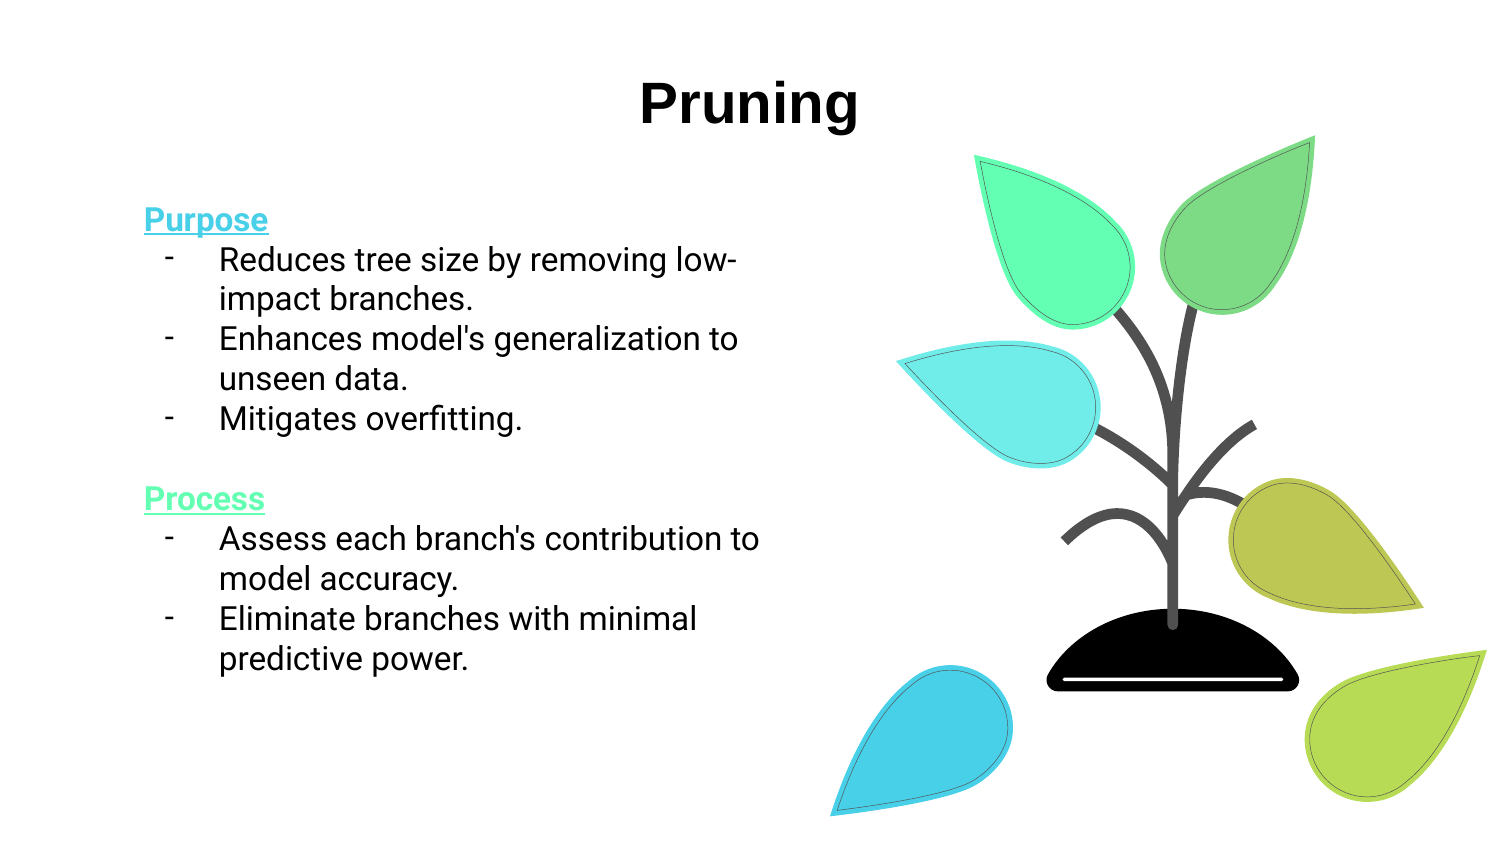

# Pruning

Purpose
Reduces tree size by removing low-impact branches.
Enhances model's generalization to unseen data.
Mitigates overfitting.

Process
Assess each branch's contribution to model accuracy.
Eliminate branches with minimal predictive power.